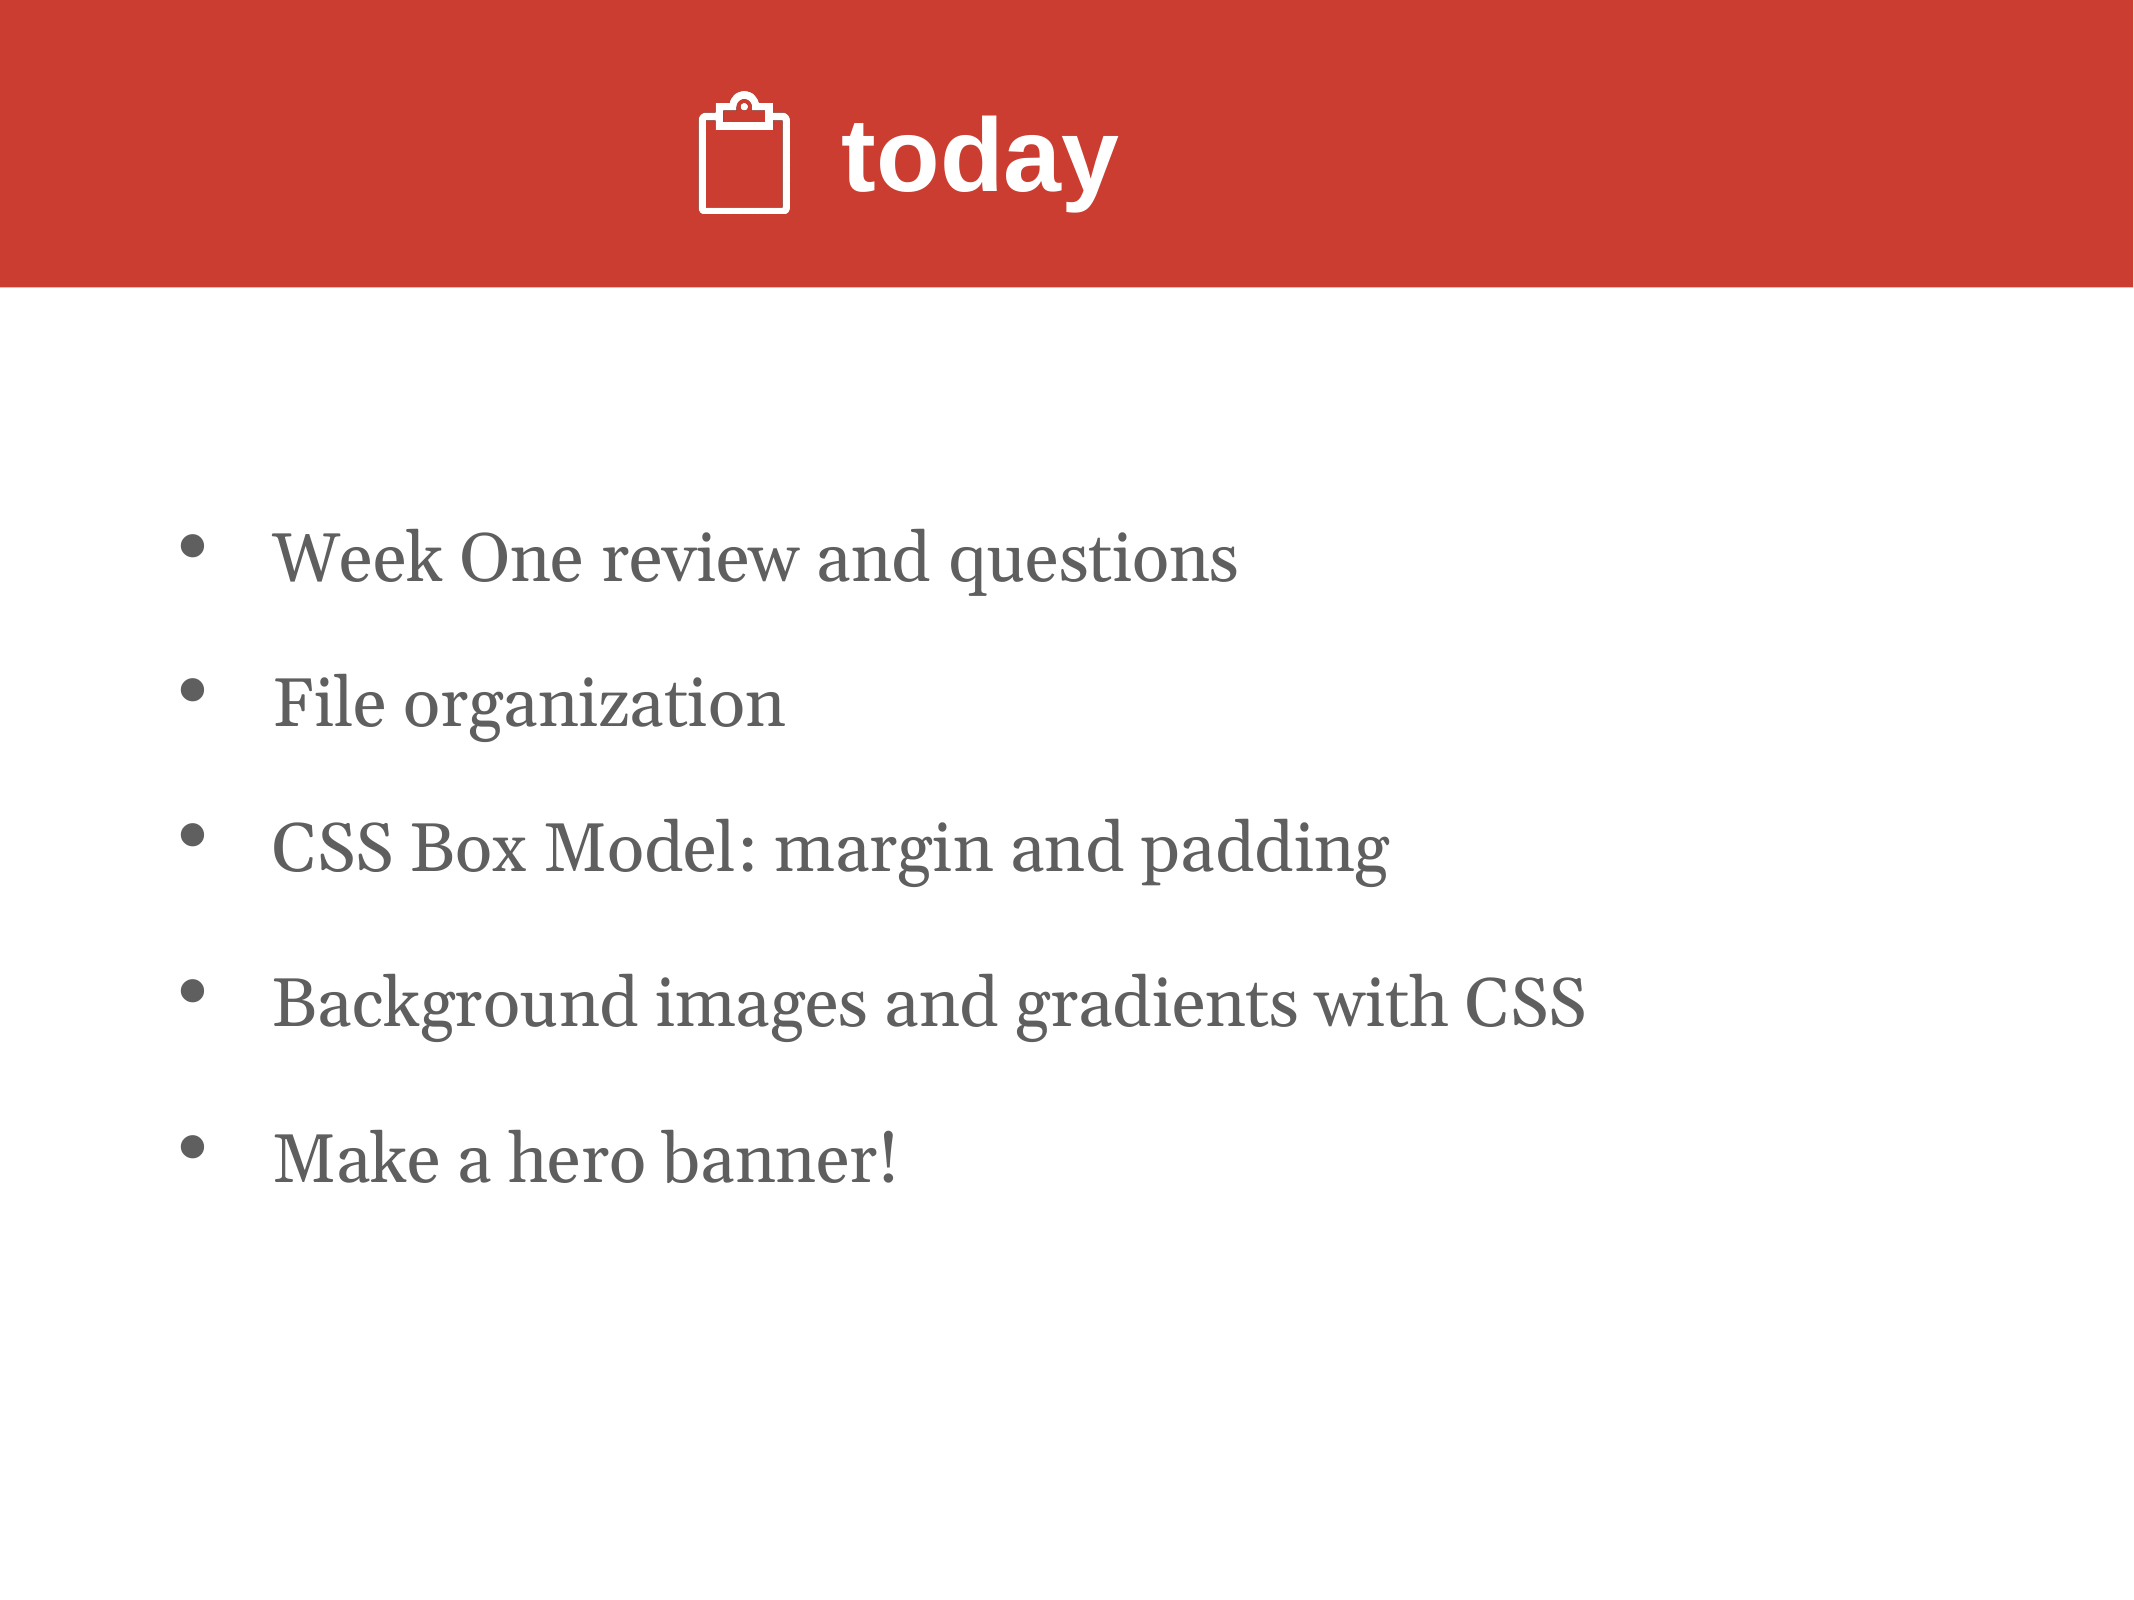

# today

Week One review and questions
File organization
CSS Box Model: margin and padding
Background images and gradients with CSS
Make a hero banner!